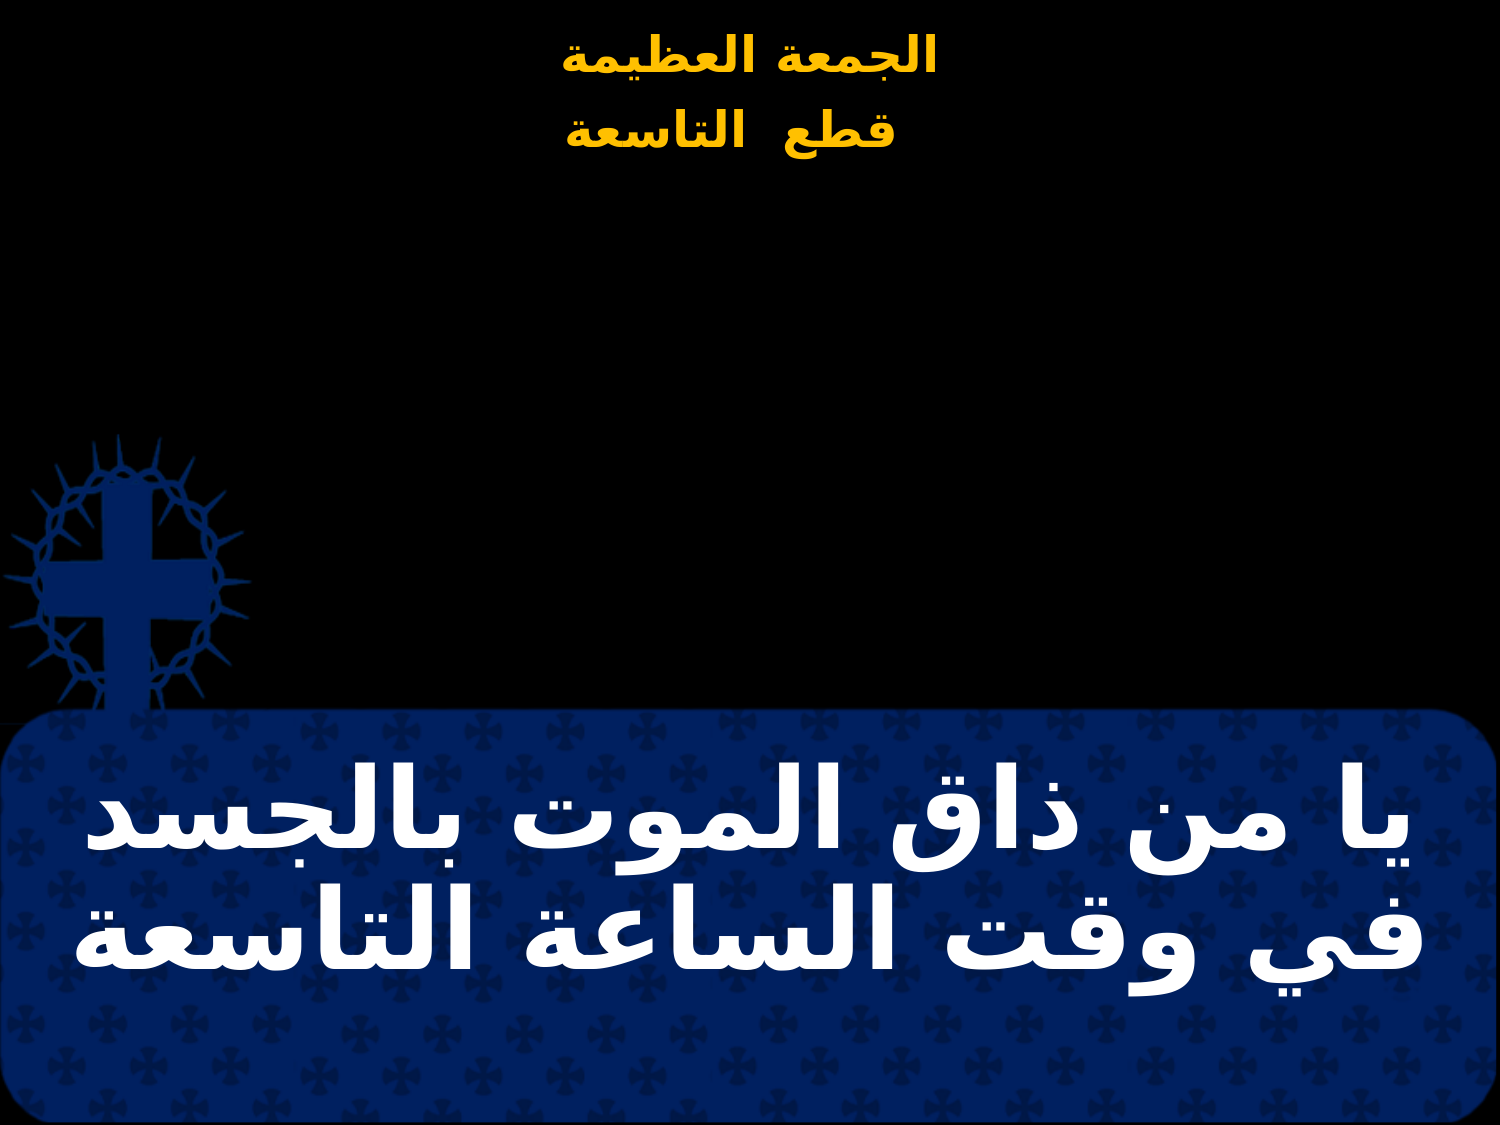

# يا من ذاق الموت بالجسد في وقت الساعة التاسعة